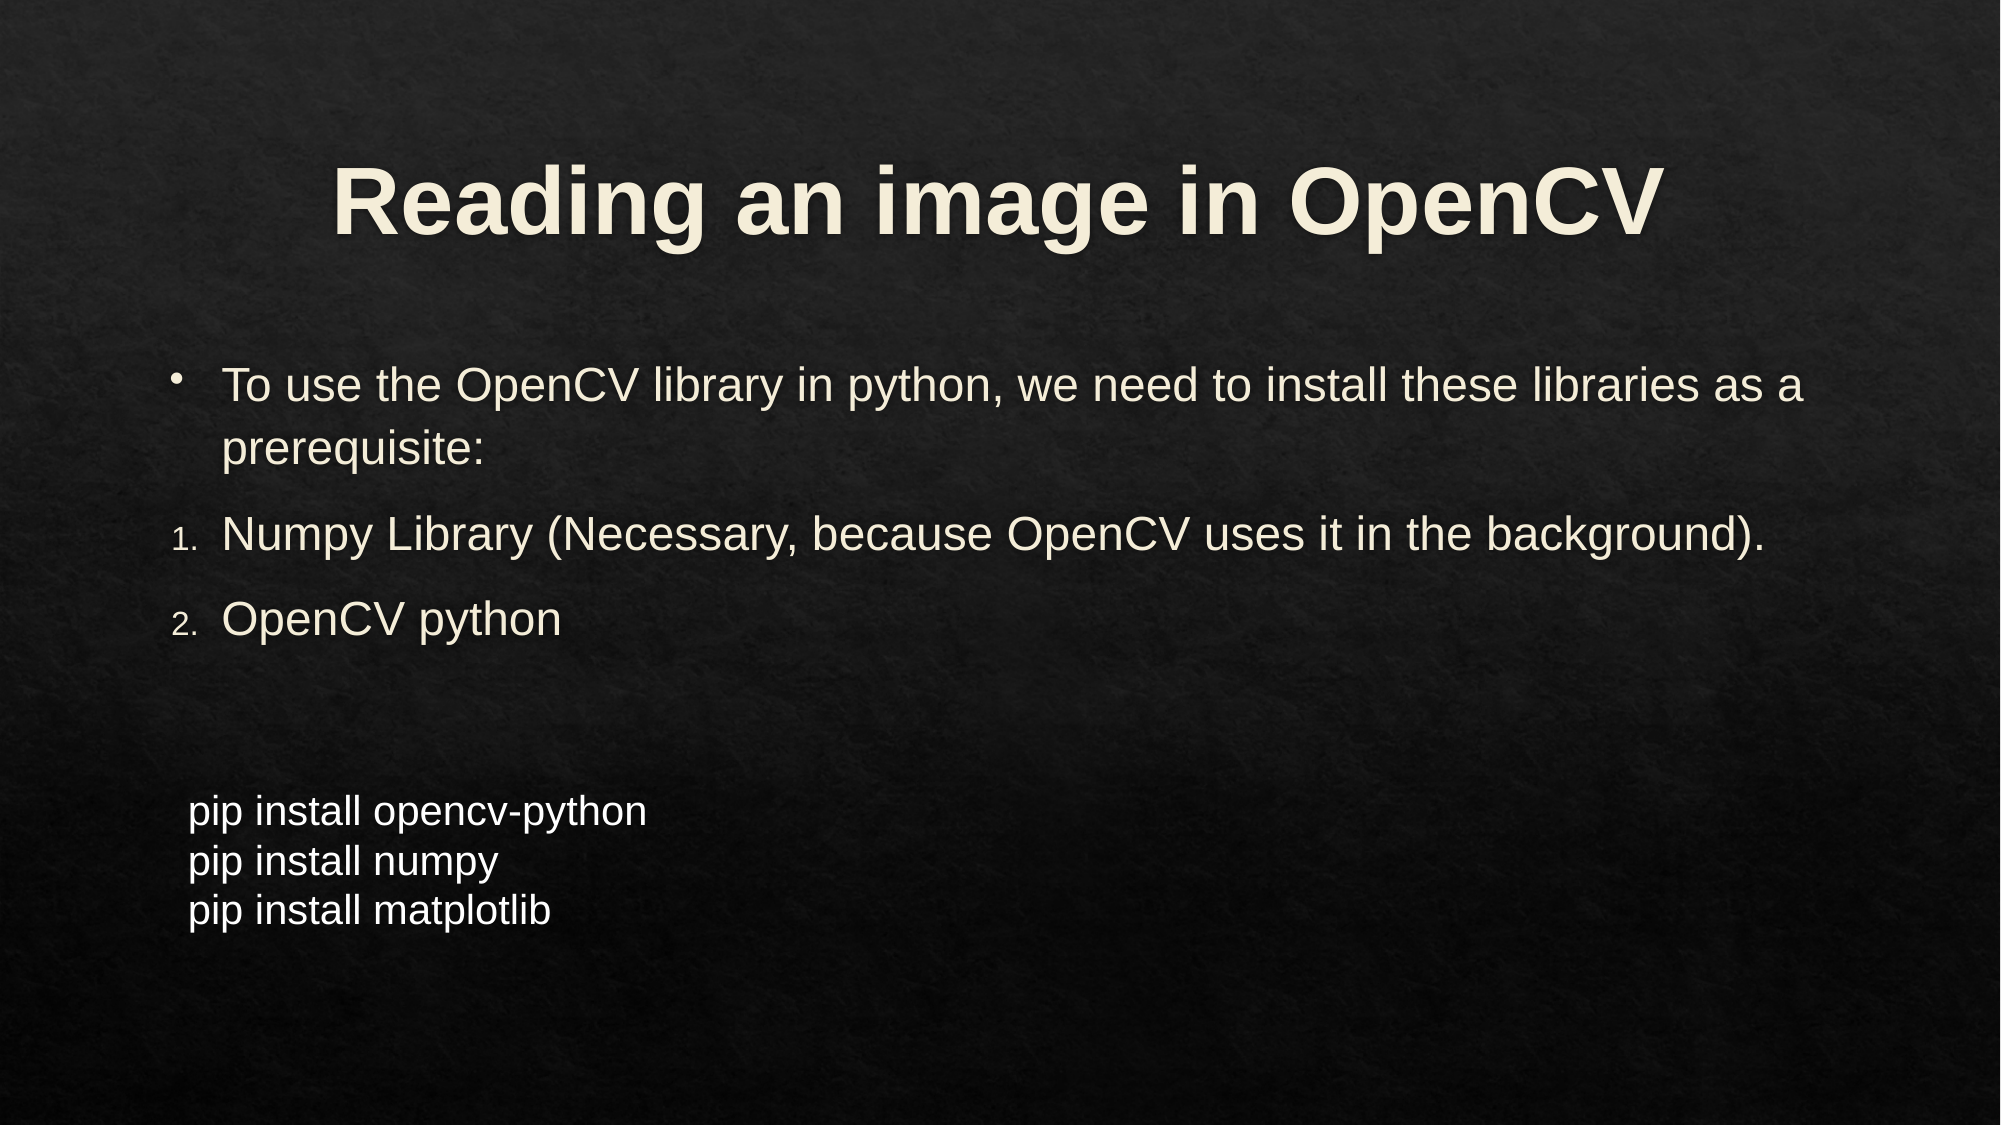

# Reading an image in OpenCV
To use the OpenCV library in python, we need to install these libraries as a prerequisite:
Numpy Library (Necessary, because OpenCV uses it in the background).
OpenCV python

pip install opencv-python
pip install numpy
pip install matplotlib